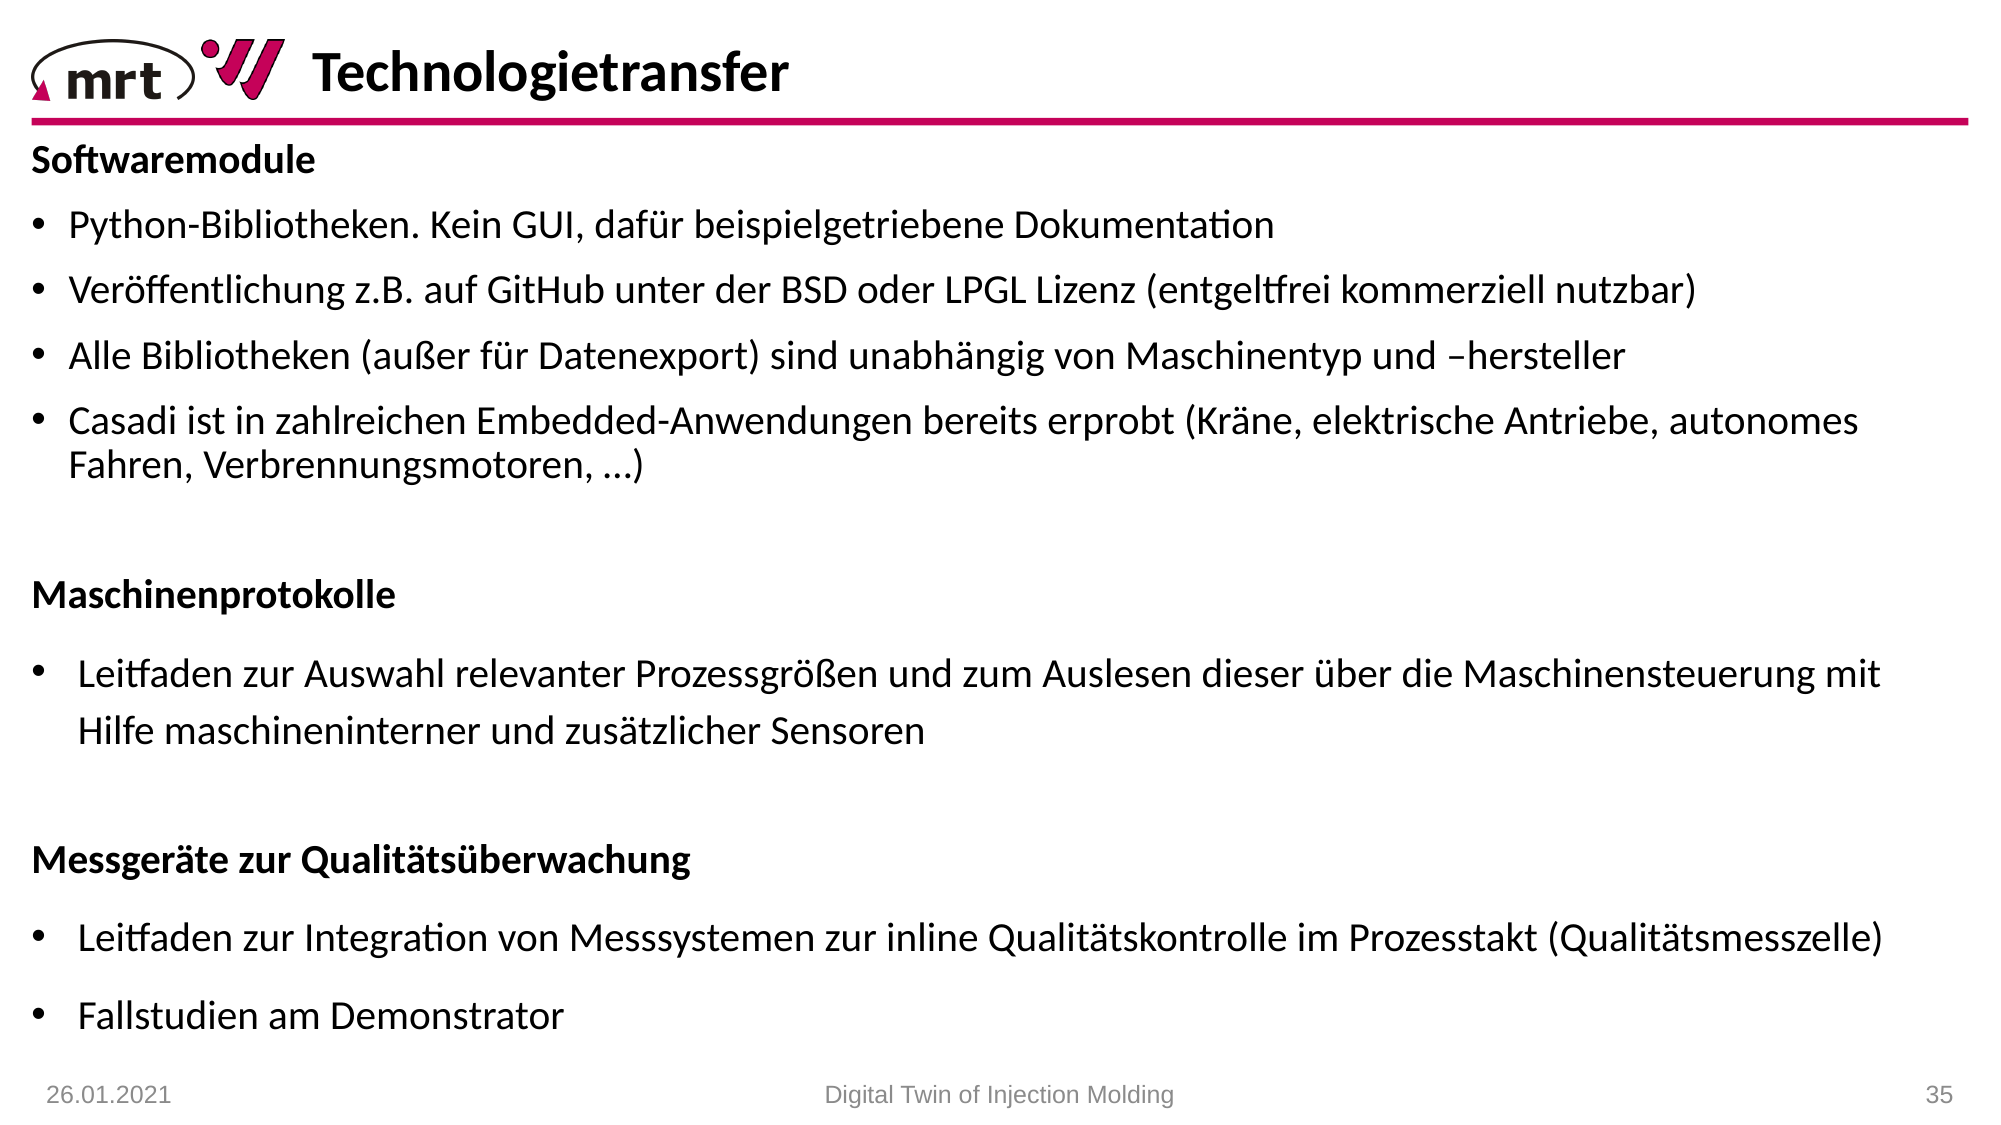

Technologietransfer
# Softwaremodule
Python-Bibliotheken. Kein GUI, dafür beispielgetriebene Dokumentation
Veröffentlichung z.B. auf GitHub unter der BSD oder LPGL Lizenz (entgeltfrei kommerziell nutzbar)
Alle Bibliotheken (außer für Datenexport) sind unabhängig von Maschinentyp und –hersteller
Casadi ist in zahlreichen Embedded-Anwendungen bereits erprobt (Kräne, elektrische Antriebe, autonomes Fahren, Verbrennungsmotoren, …)

Maschinenprotokolle
Leitfaden zur Auswahl relevanter Prozessgrößen und zum Auslesen dieser über die Maschinensteuerung mit Hilfe maschineninterner und zusätzlicher Sensoren

Messgeräte zur Qualitätsüberwachung
Leitfaden zur Integration von Messsystemen zur inline Qualitätskontrolle im Prozesstakt (Qualitätsmesszelle)
Fallstudien am Demonstrator
26.01.2021
Digital Twin of Injection Molding
 35